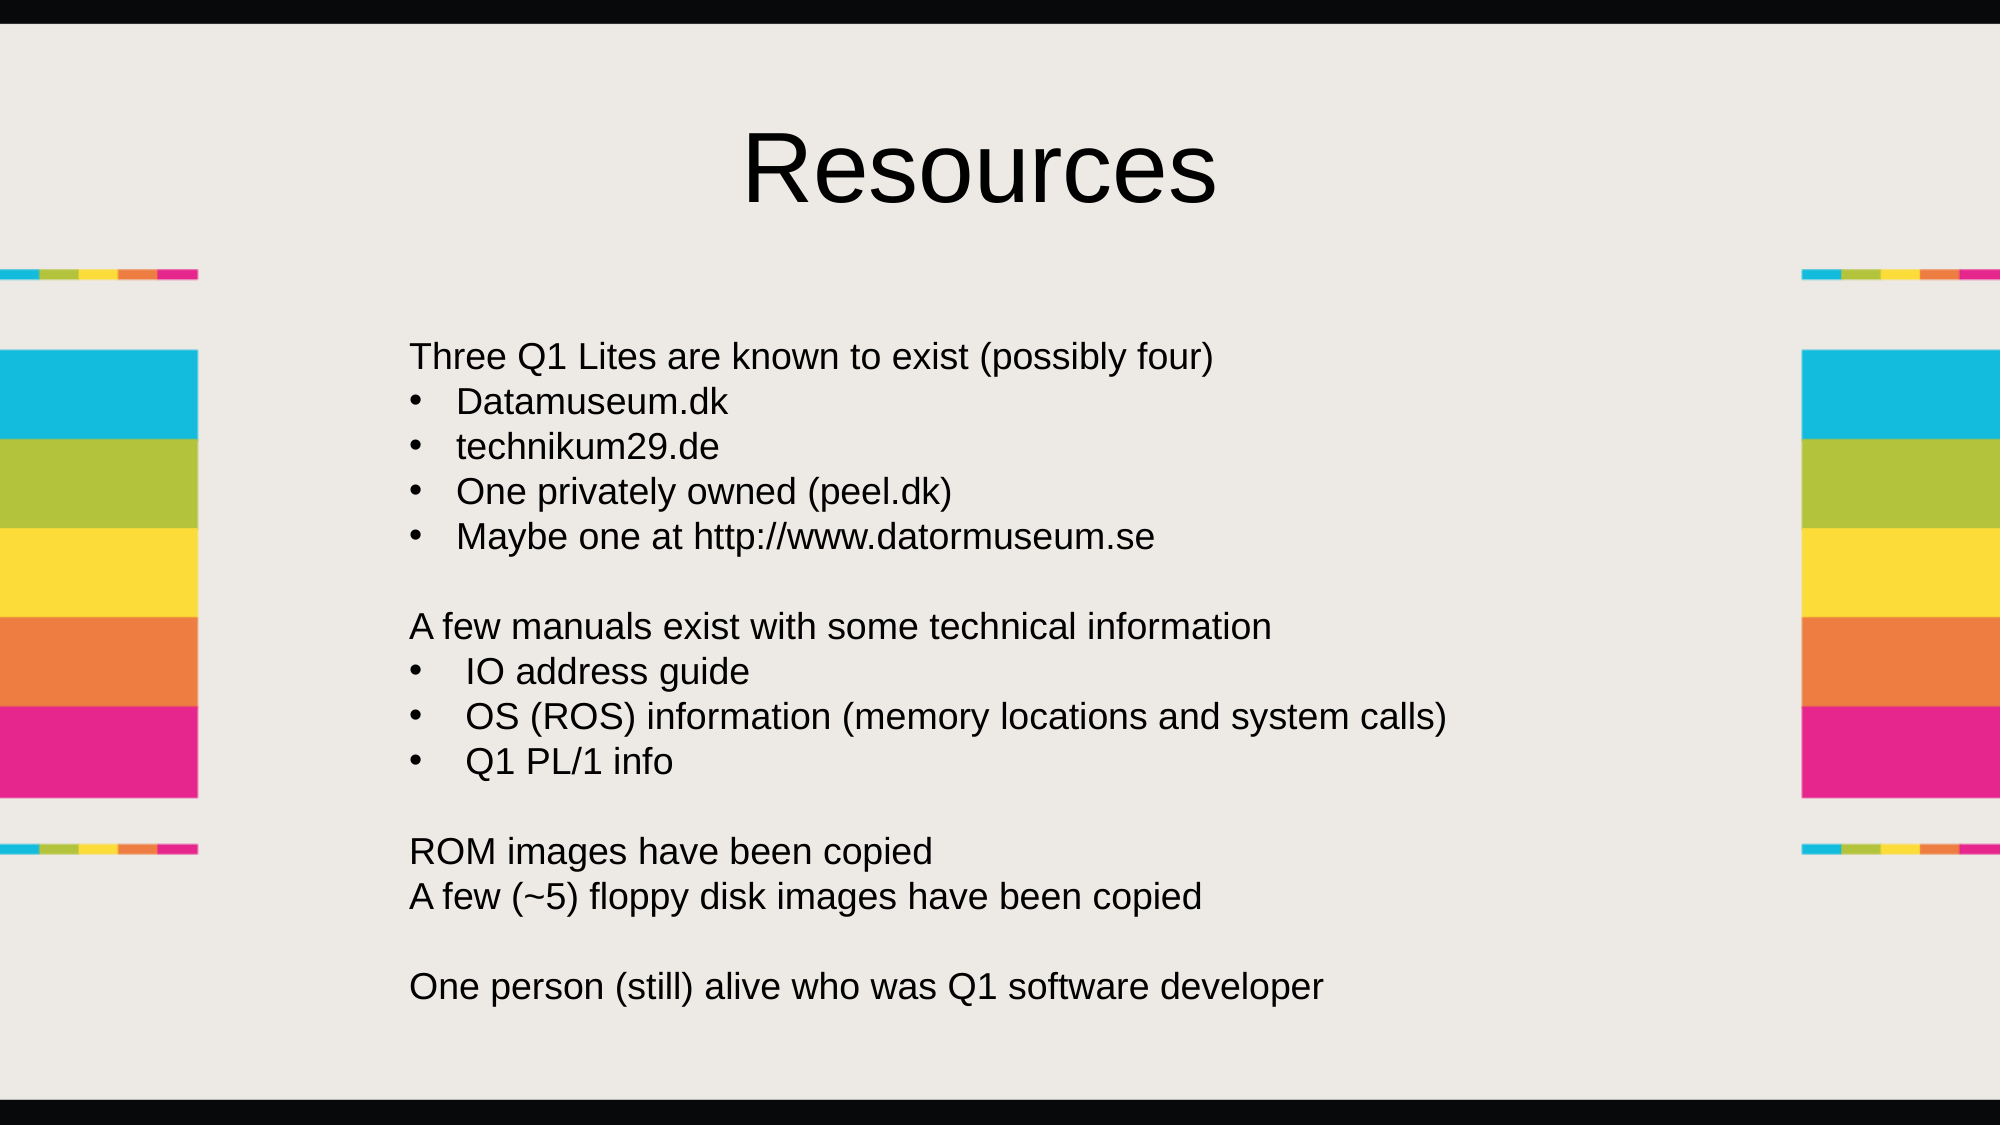

Resources
Three Q1 Lites are known to exist (possibly four)
Datamuseum.dk
technikum29.de
One privately owned (peel.dk)
Maybe one at http://www.datormuseum.se

A few manuals exist with some technical information
IO address guide
OS (ROS) information (memory locations and system calls)
Q1 PL/1 info

ROM images have been copied
A few (~5) floppy disk images have been copied

One person (still) alive who was Q1 software developer